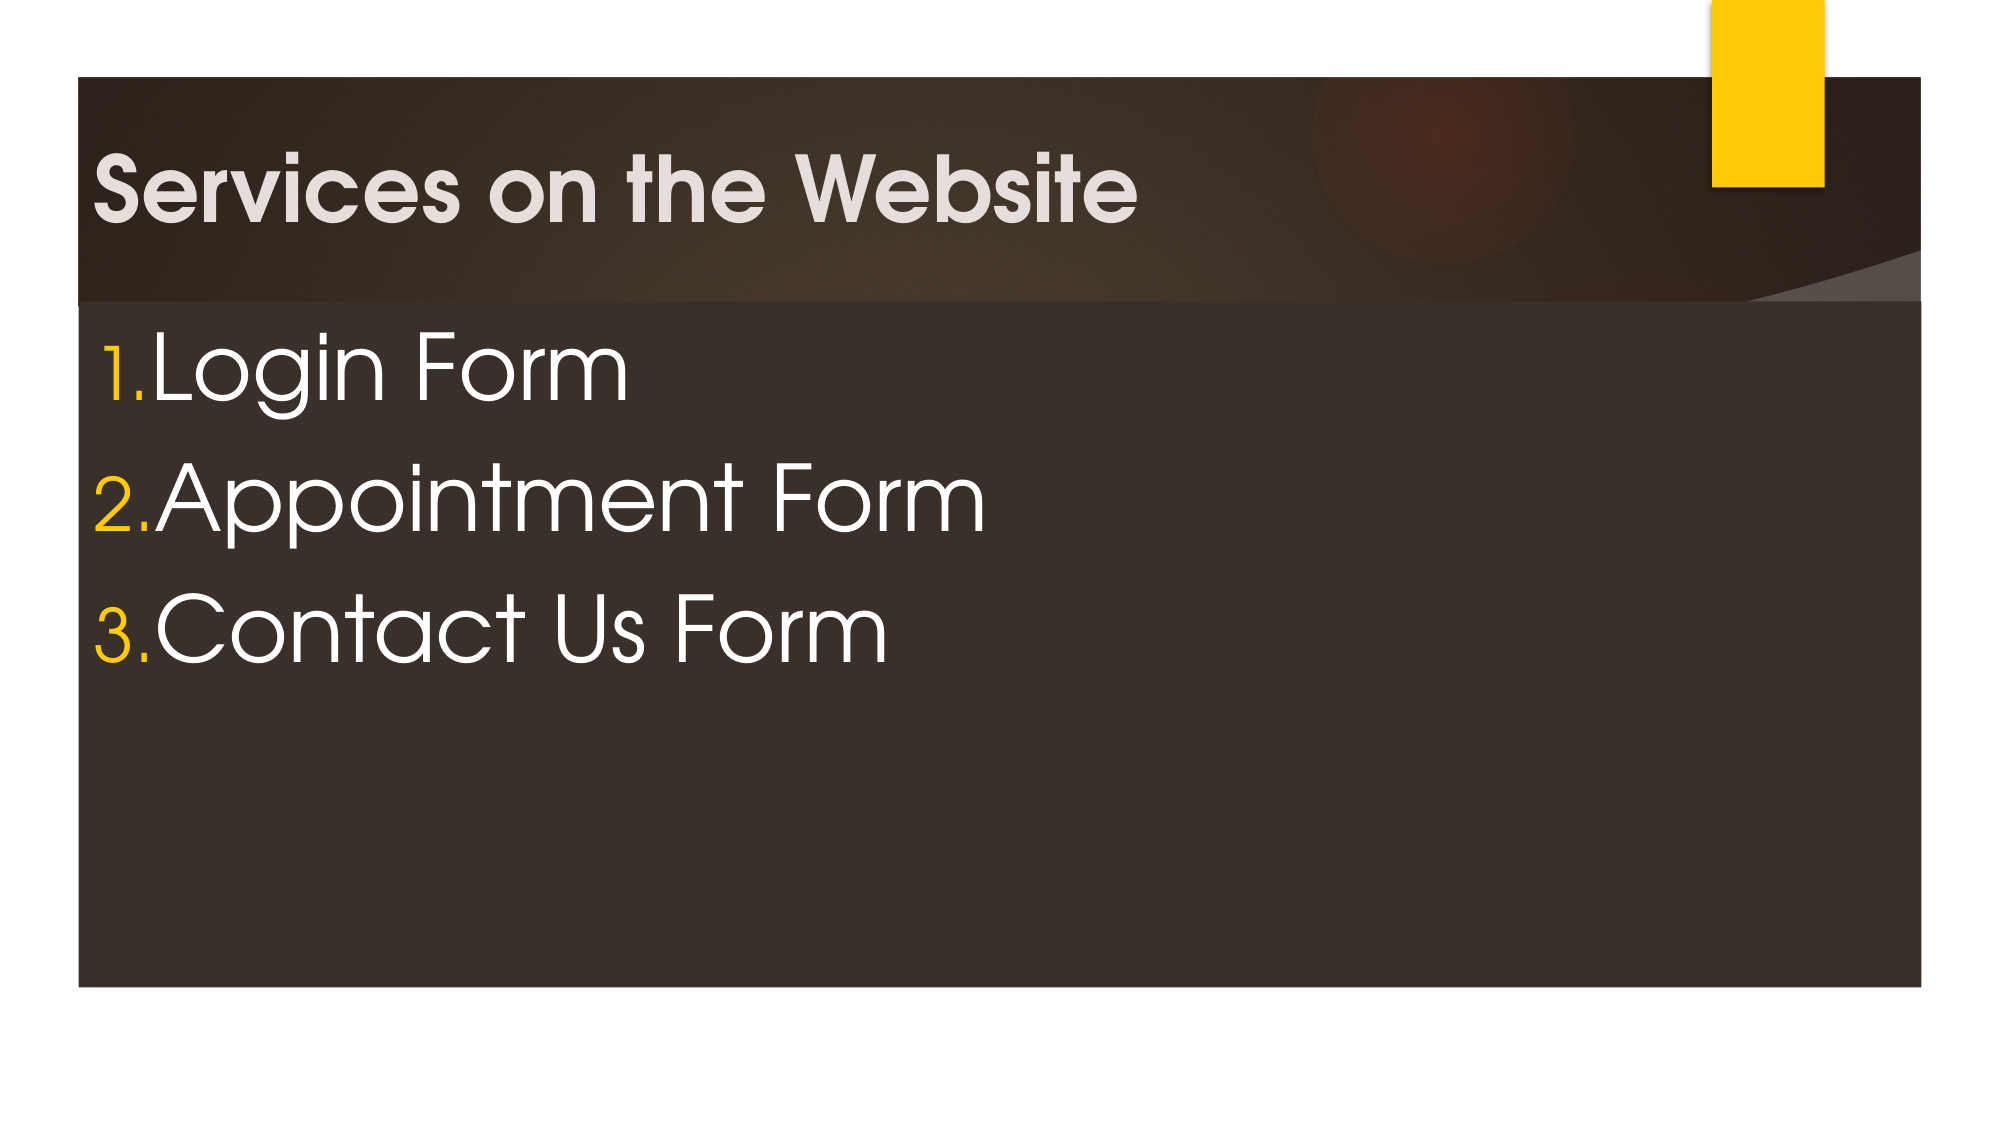

# Services on the Website
Login Form
Appointment Form
Contact Us Form